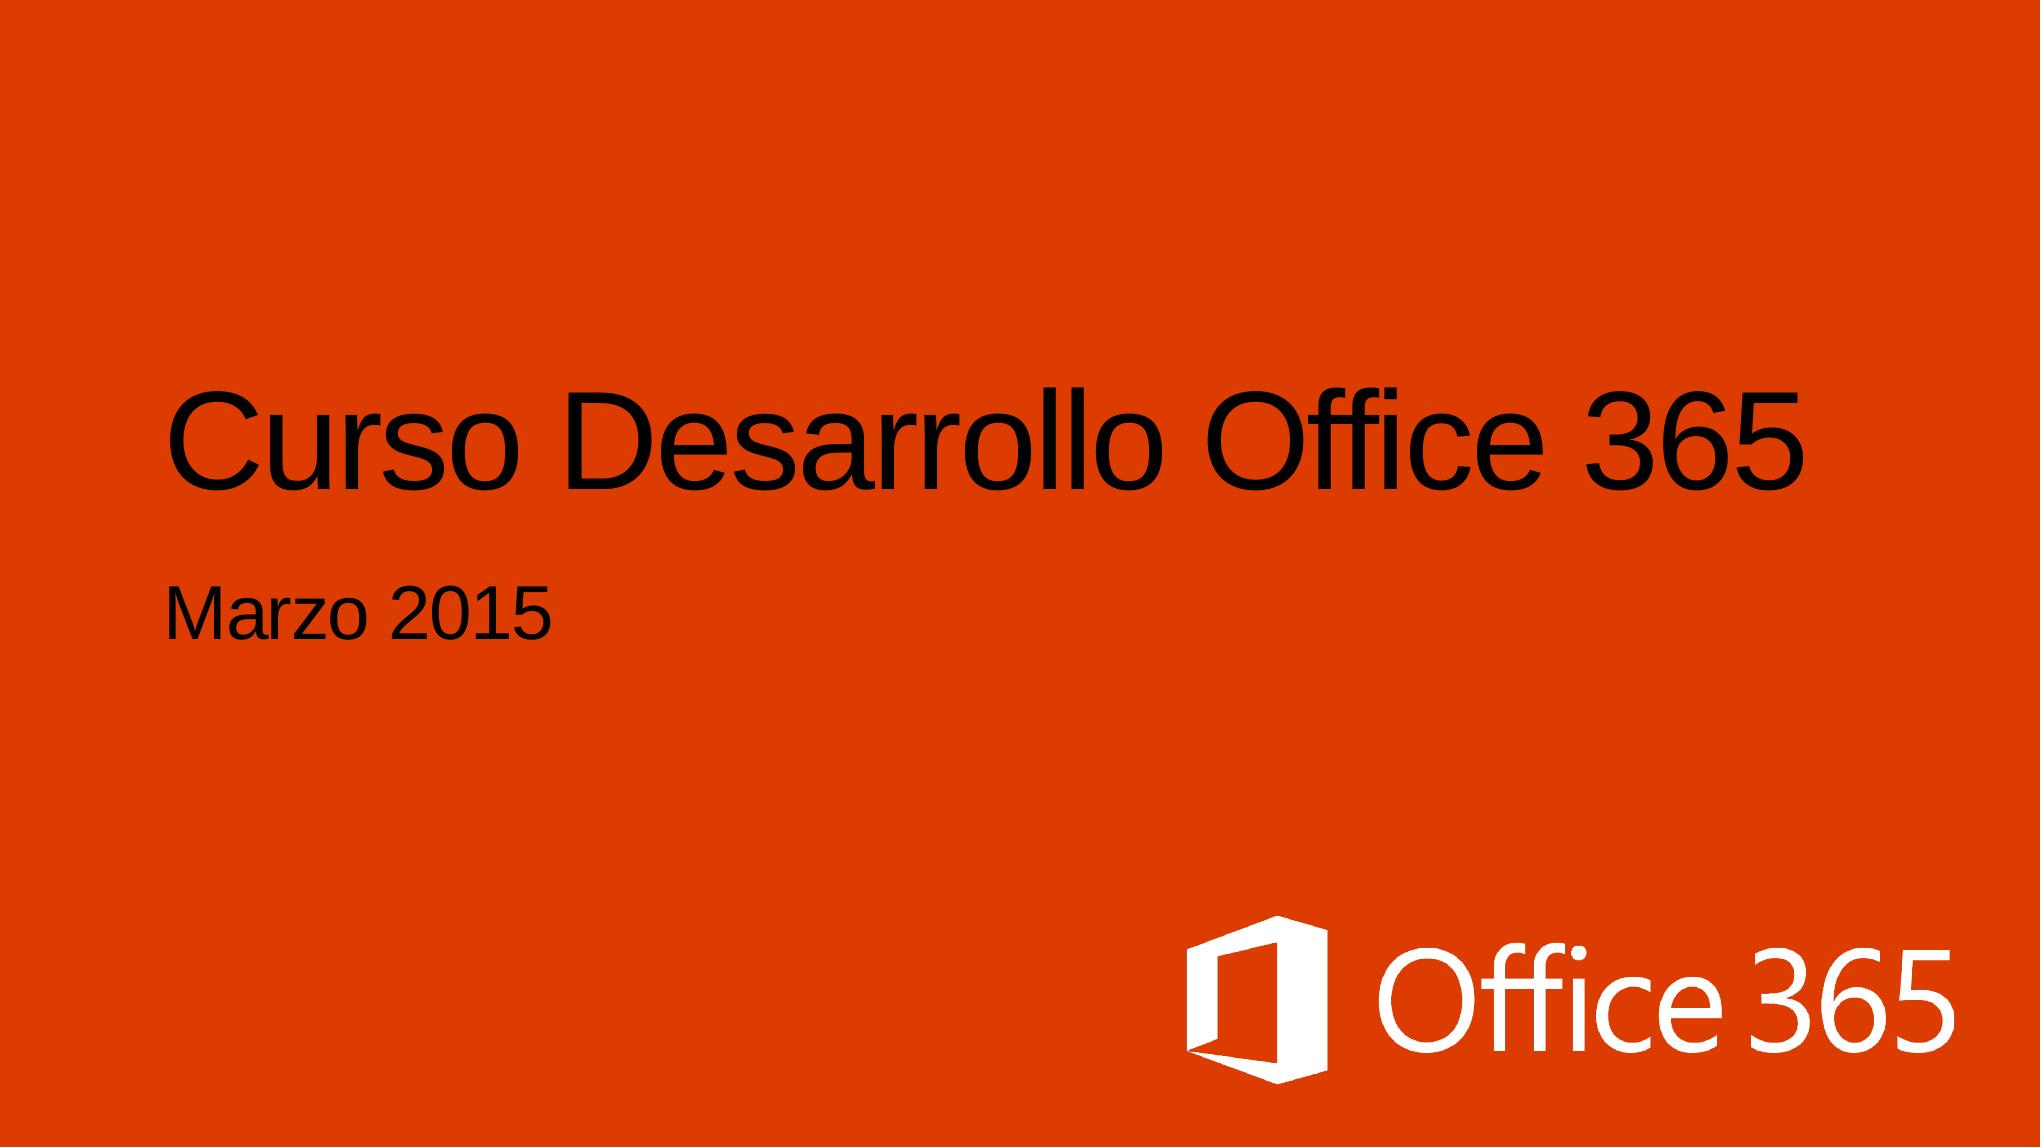

# Curso Desarrollo Office 365
Marzo 2015